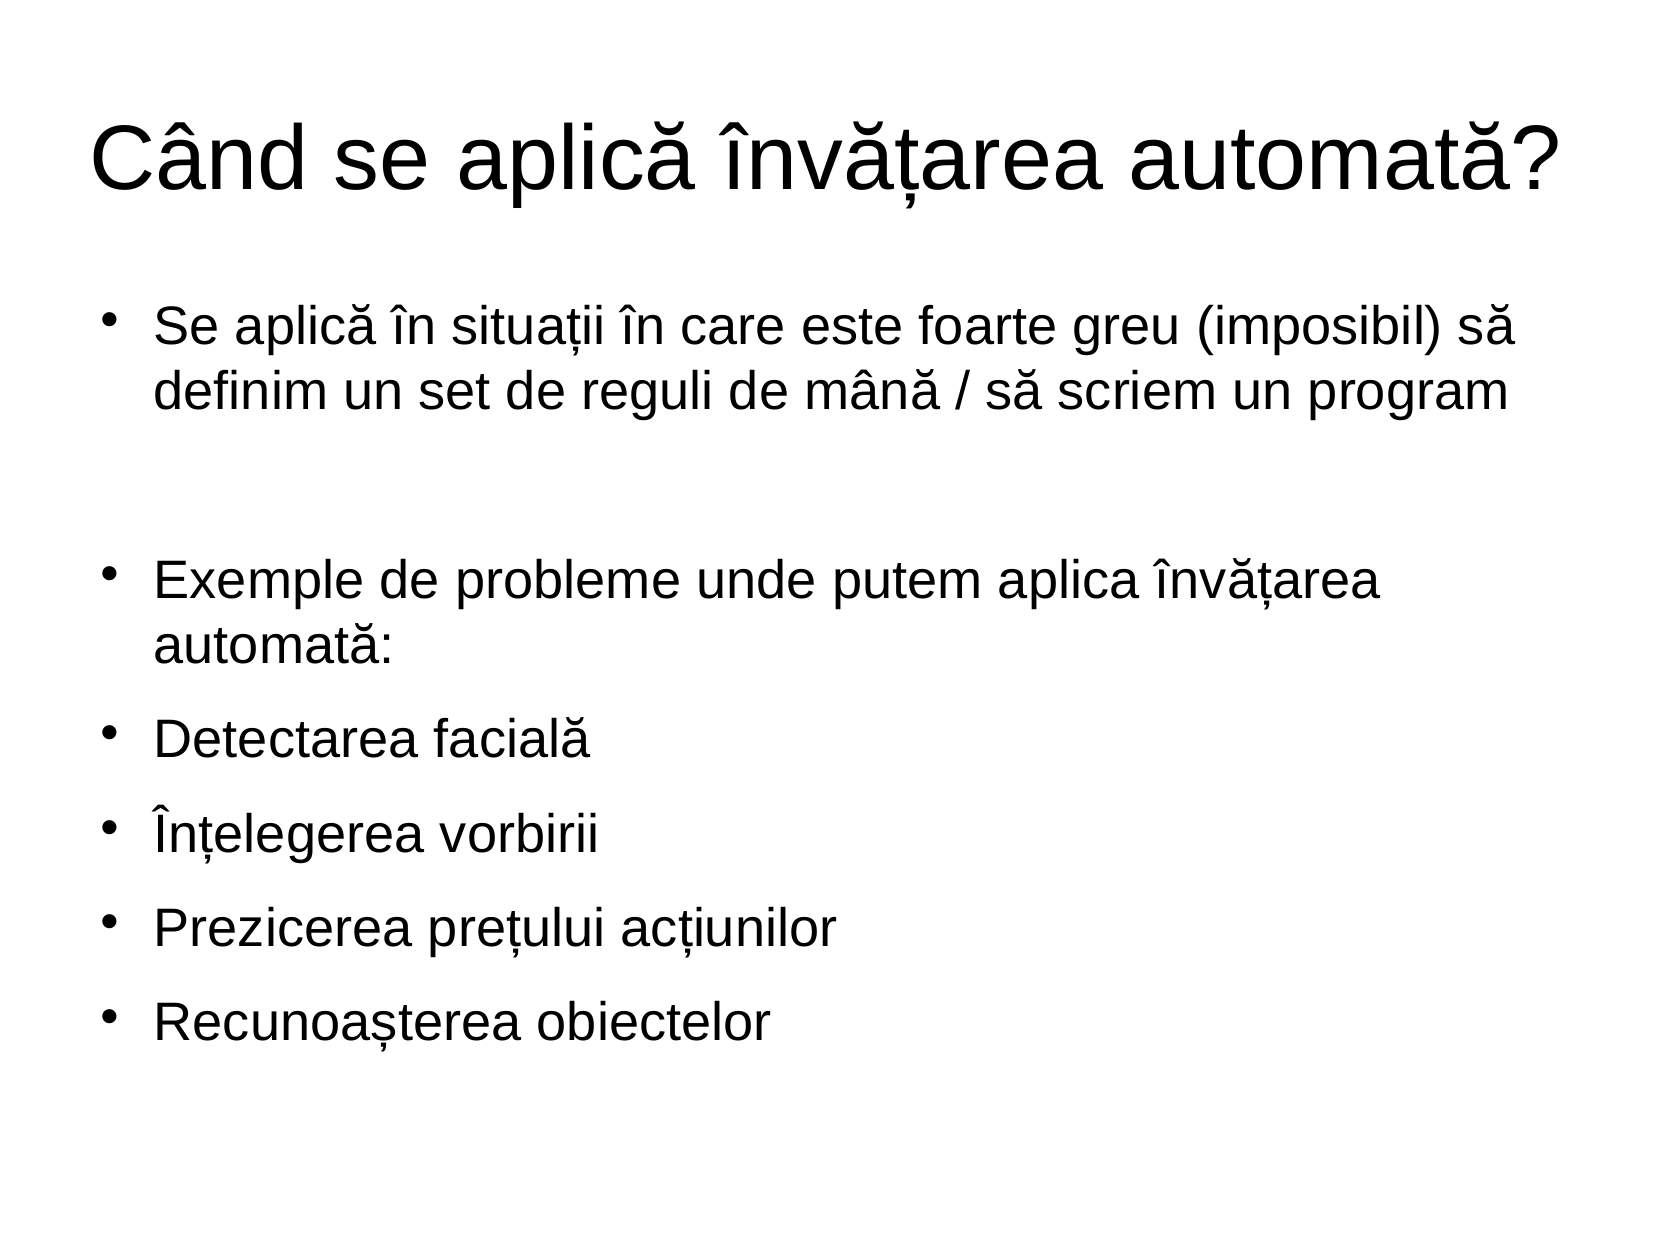

Când se aplică învățarea automată?
Se aplică în situații în care este foarte greu (imposibil) să definim un set de reguli de mână / să scriem un program

Exemple de probleme unde putem aplica învățarea automată:
Detectarea facială
Înțelegerea vorbirii
Prezicerea prețului acțiunilor
Recunoașterea obiectelor